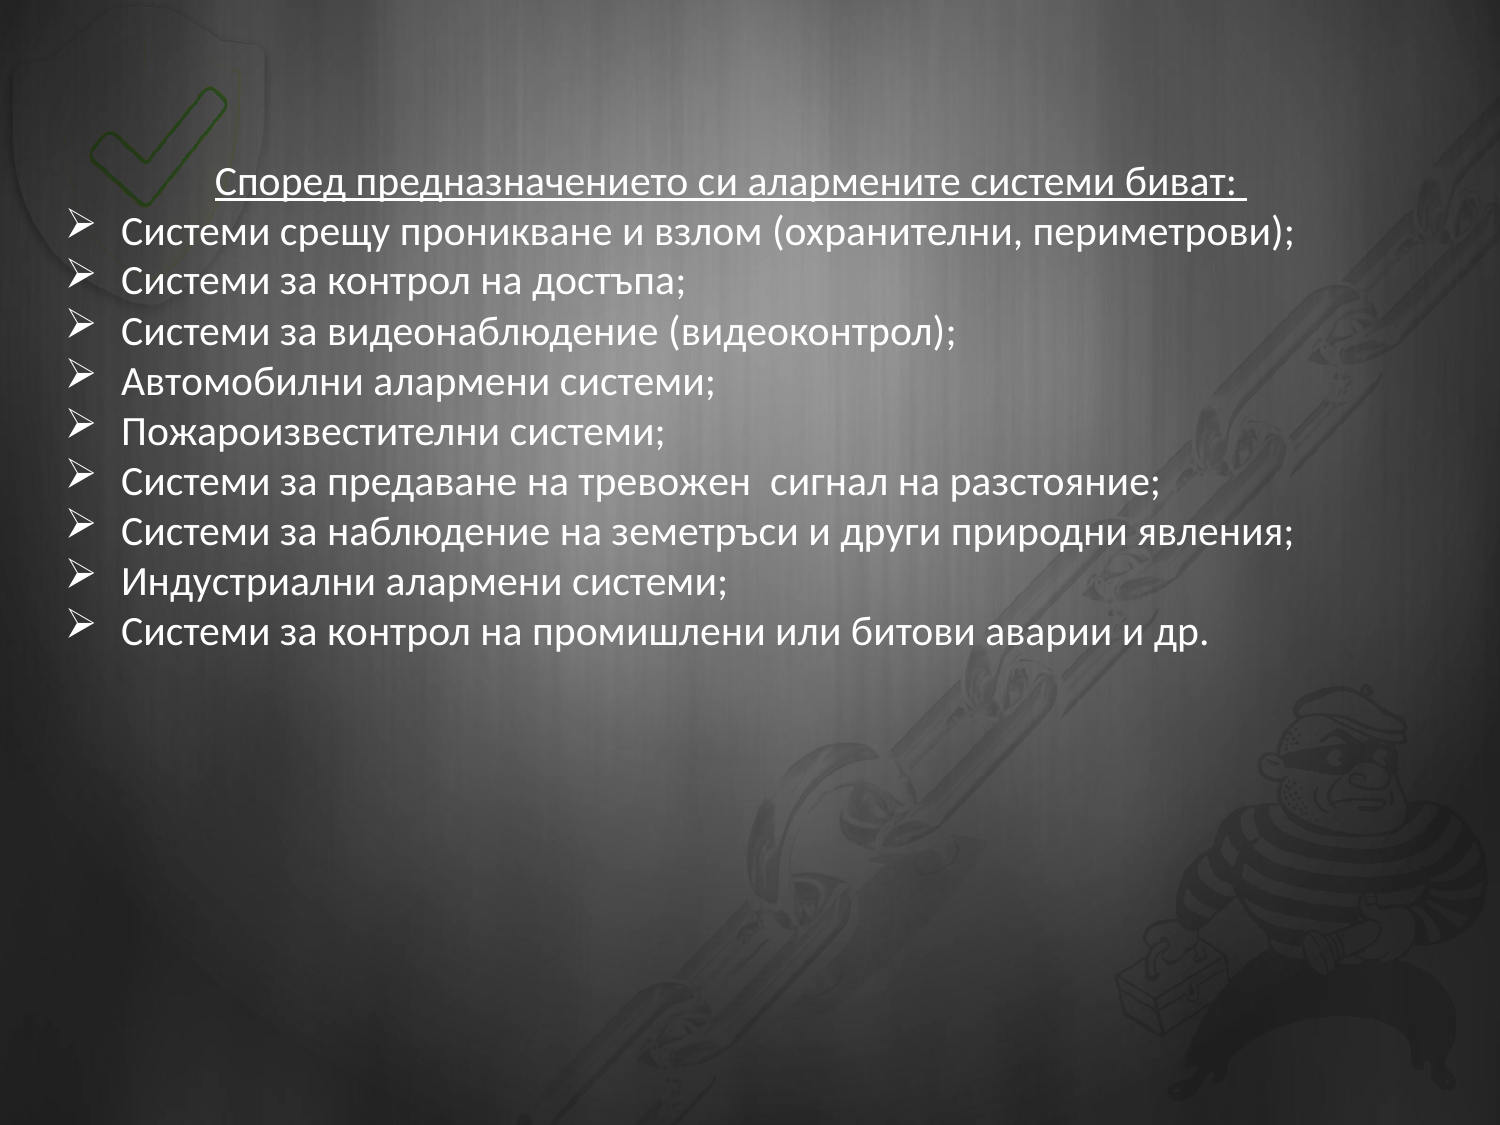

Според предназначението си алармените системи биват:
Системи срещу проникване и взлом (охранителни, периметрови);
Системи за контрол на достъпа;
Системи за видеонаблюдение (видеоконтрол);
Автомобилни алармени системи;
Пожароизвестителни системи;
Системи за предаване на тревожен  сигнал на разстояние;
Системи за наблюдение на земетръси и други природни явления;
Индустриални алармени системи;
Системи за контрол на промишлени или битови аварии и др.